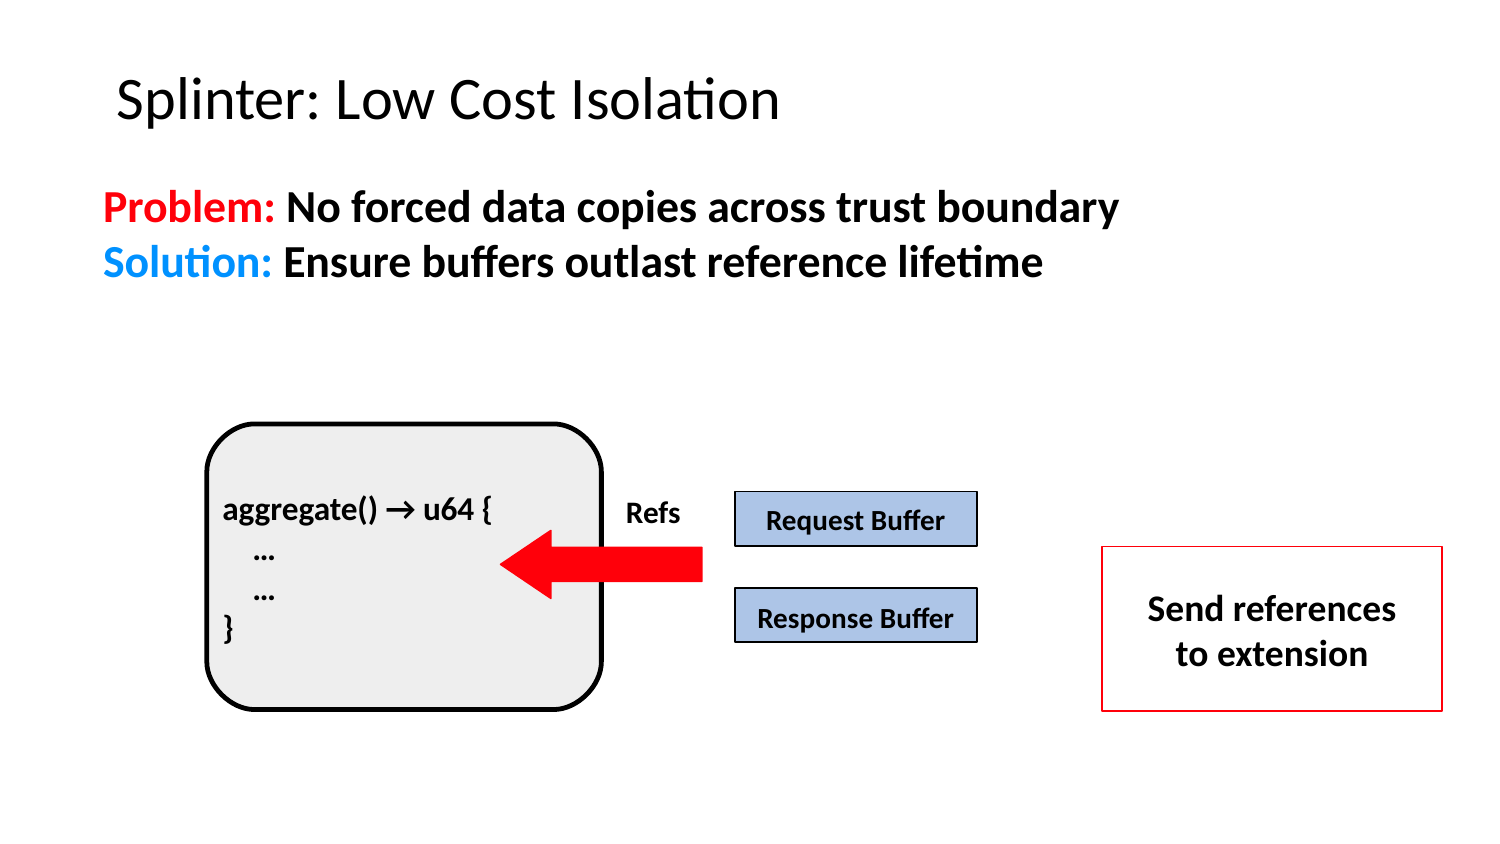

Splinter: Low Cost Isolation
Problem: No forced data copies across trust boundary
Solution: Ensure buffers outlast reference lifetime

aggregate() → u64 {
    …
    …
}
              Refs
 Request Buffer
 Response Buffer

Send references
to extension